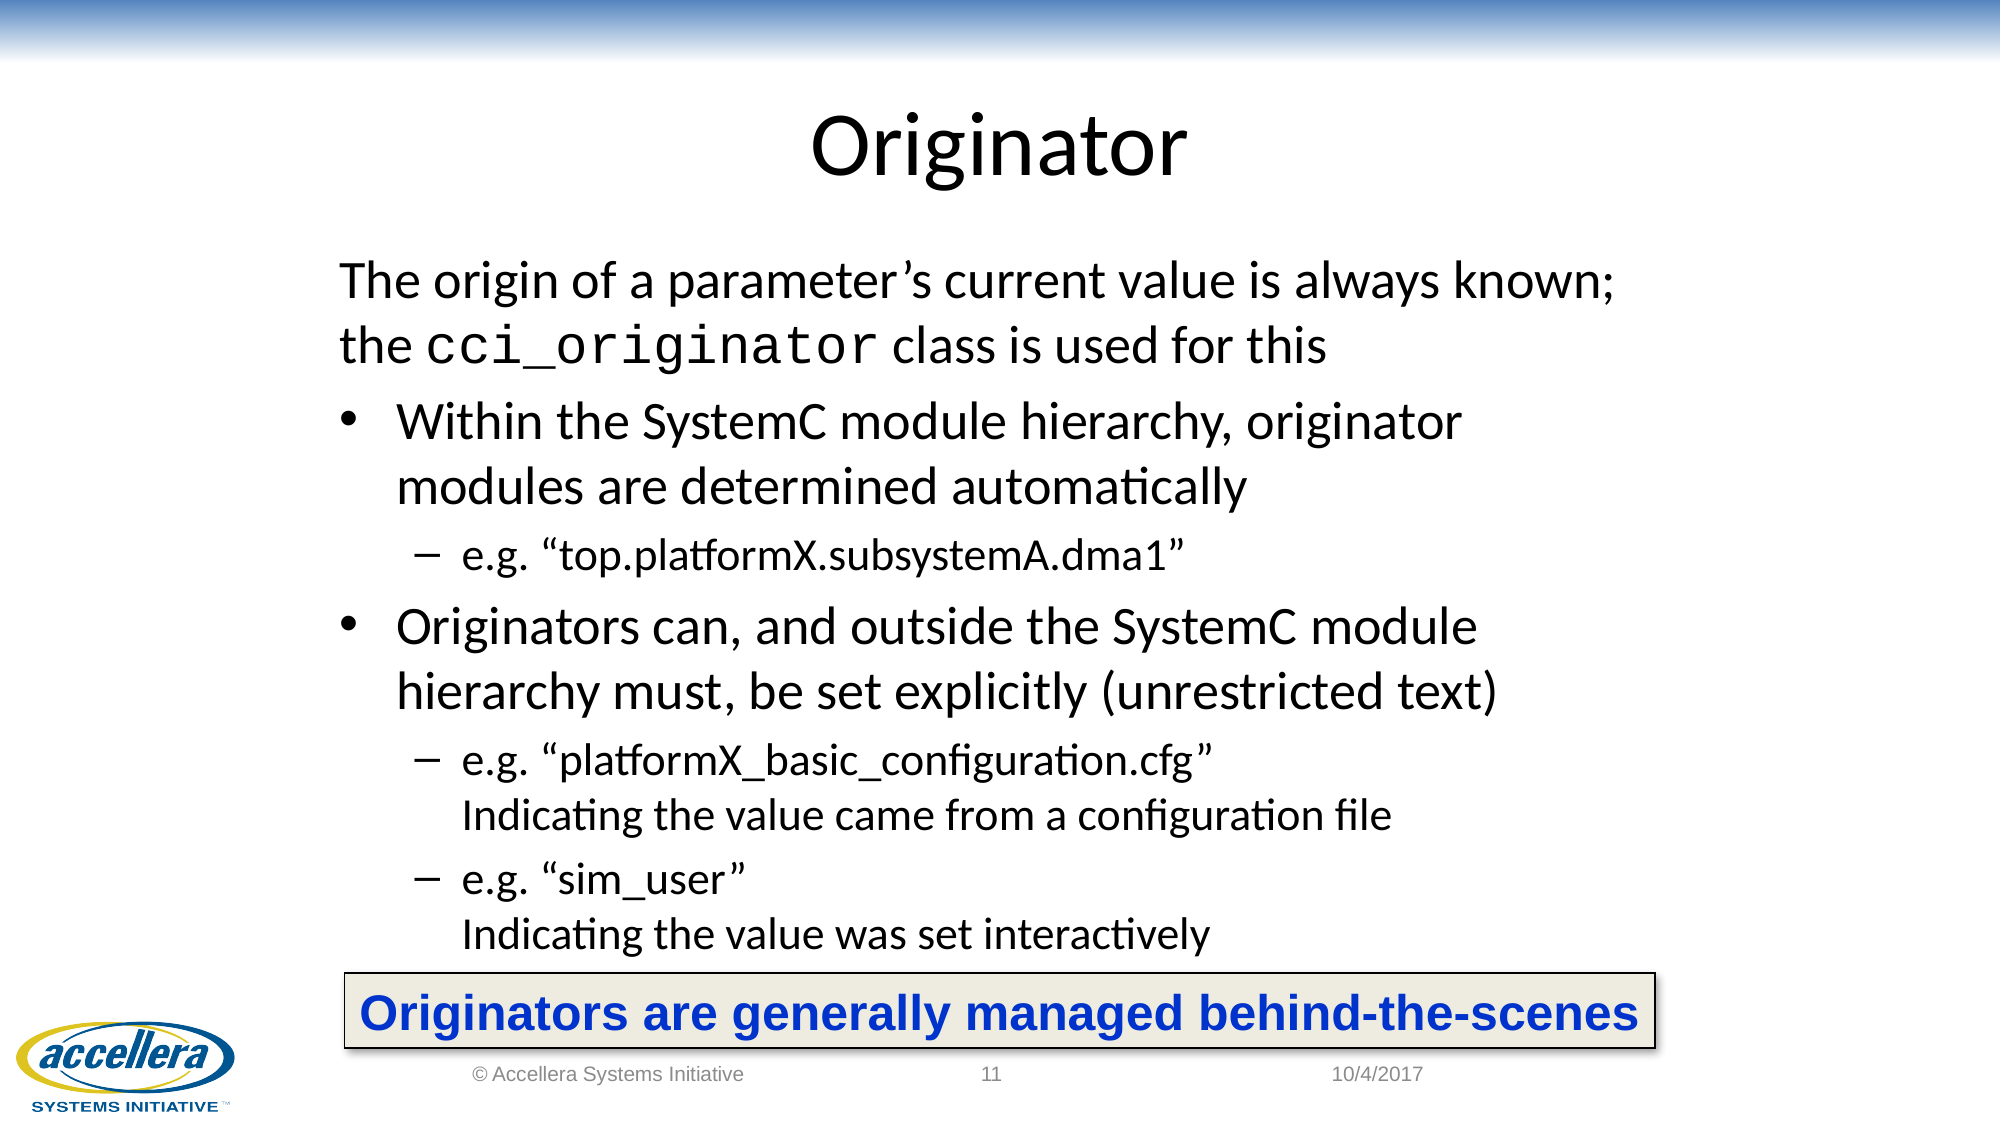

# Originator
The origin of a parameter’s current value is always known; the cci_originator class is used for this
Within the SystemC module hierarchy, originator modules are determined automatically
e.g. “top.platformX.subsystemA.dma1”
Originators can, and outside the SystemC module hierarchy must, be set explicitly (unrestricted text)
e.g. “platformX_basic_configuration.cfg”
Indicating the value came from a configuration file
e.g. “sim_user”
Indicating the value was set interactively
Originators are generally managed behind-the-scenes
© Accellera Systems Initiative
11
10/4/2017